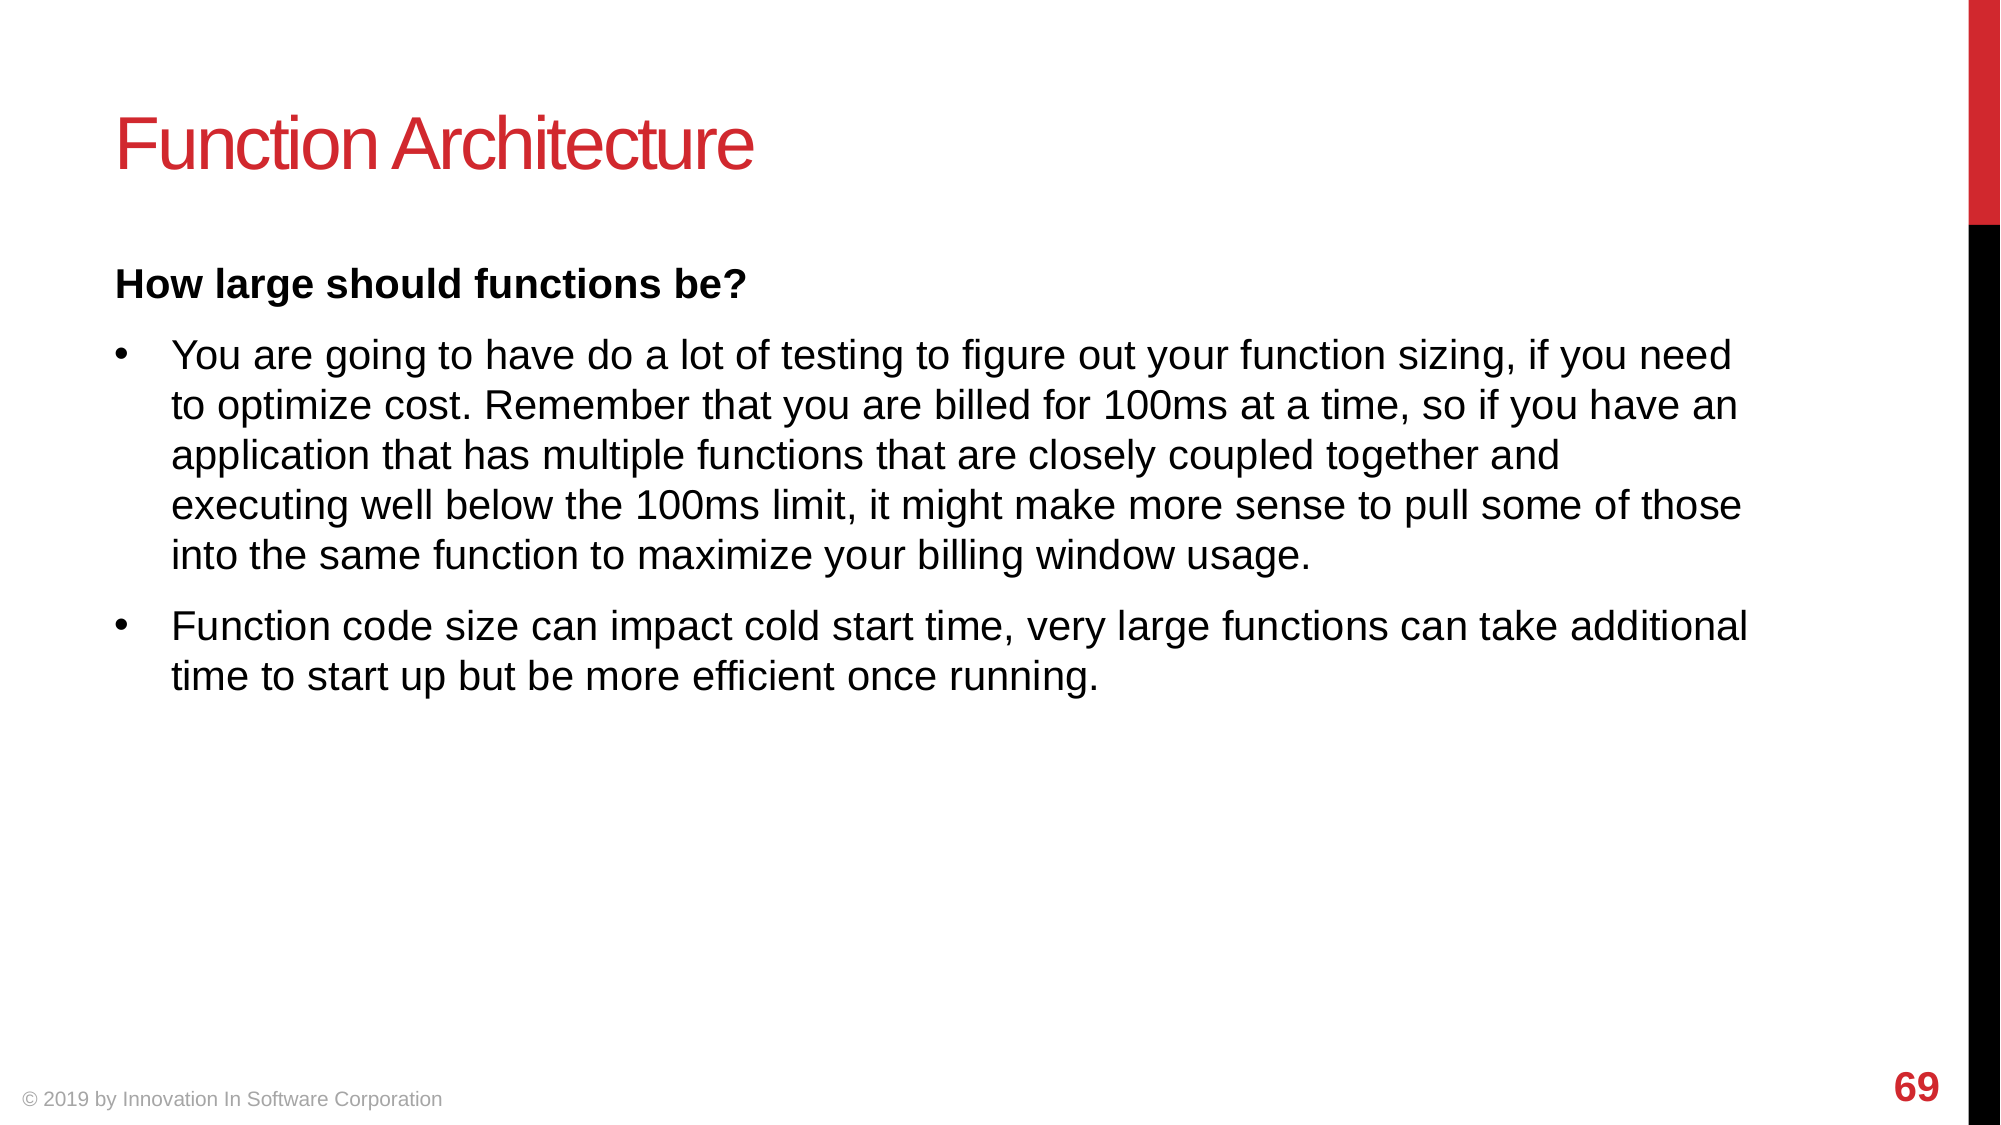

# Function Architecture
How large should functions be?
You are going to have do a lot of testing to figure out your function sizing, if you need to optimize cost. Remember that you are billed for 100ms at a time, so if you have an application that has multiple functions that are closely coupled together and executing well below the 100ms limit, it might make more sense to pull some of those into the same function to maximize your billing window usage.
Function code size can impact cold start time, very large functions can take additional time to start up but be more efficient once running.

69
© 2019 by Innovation In Software Corporation